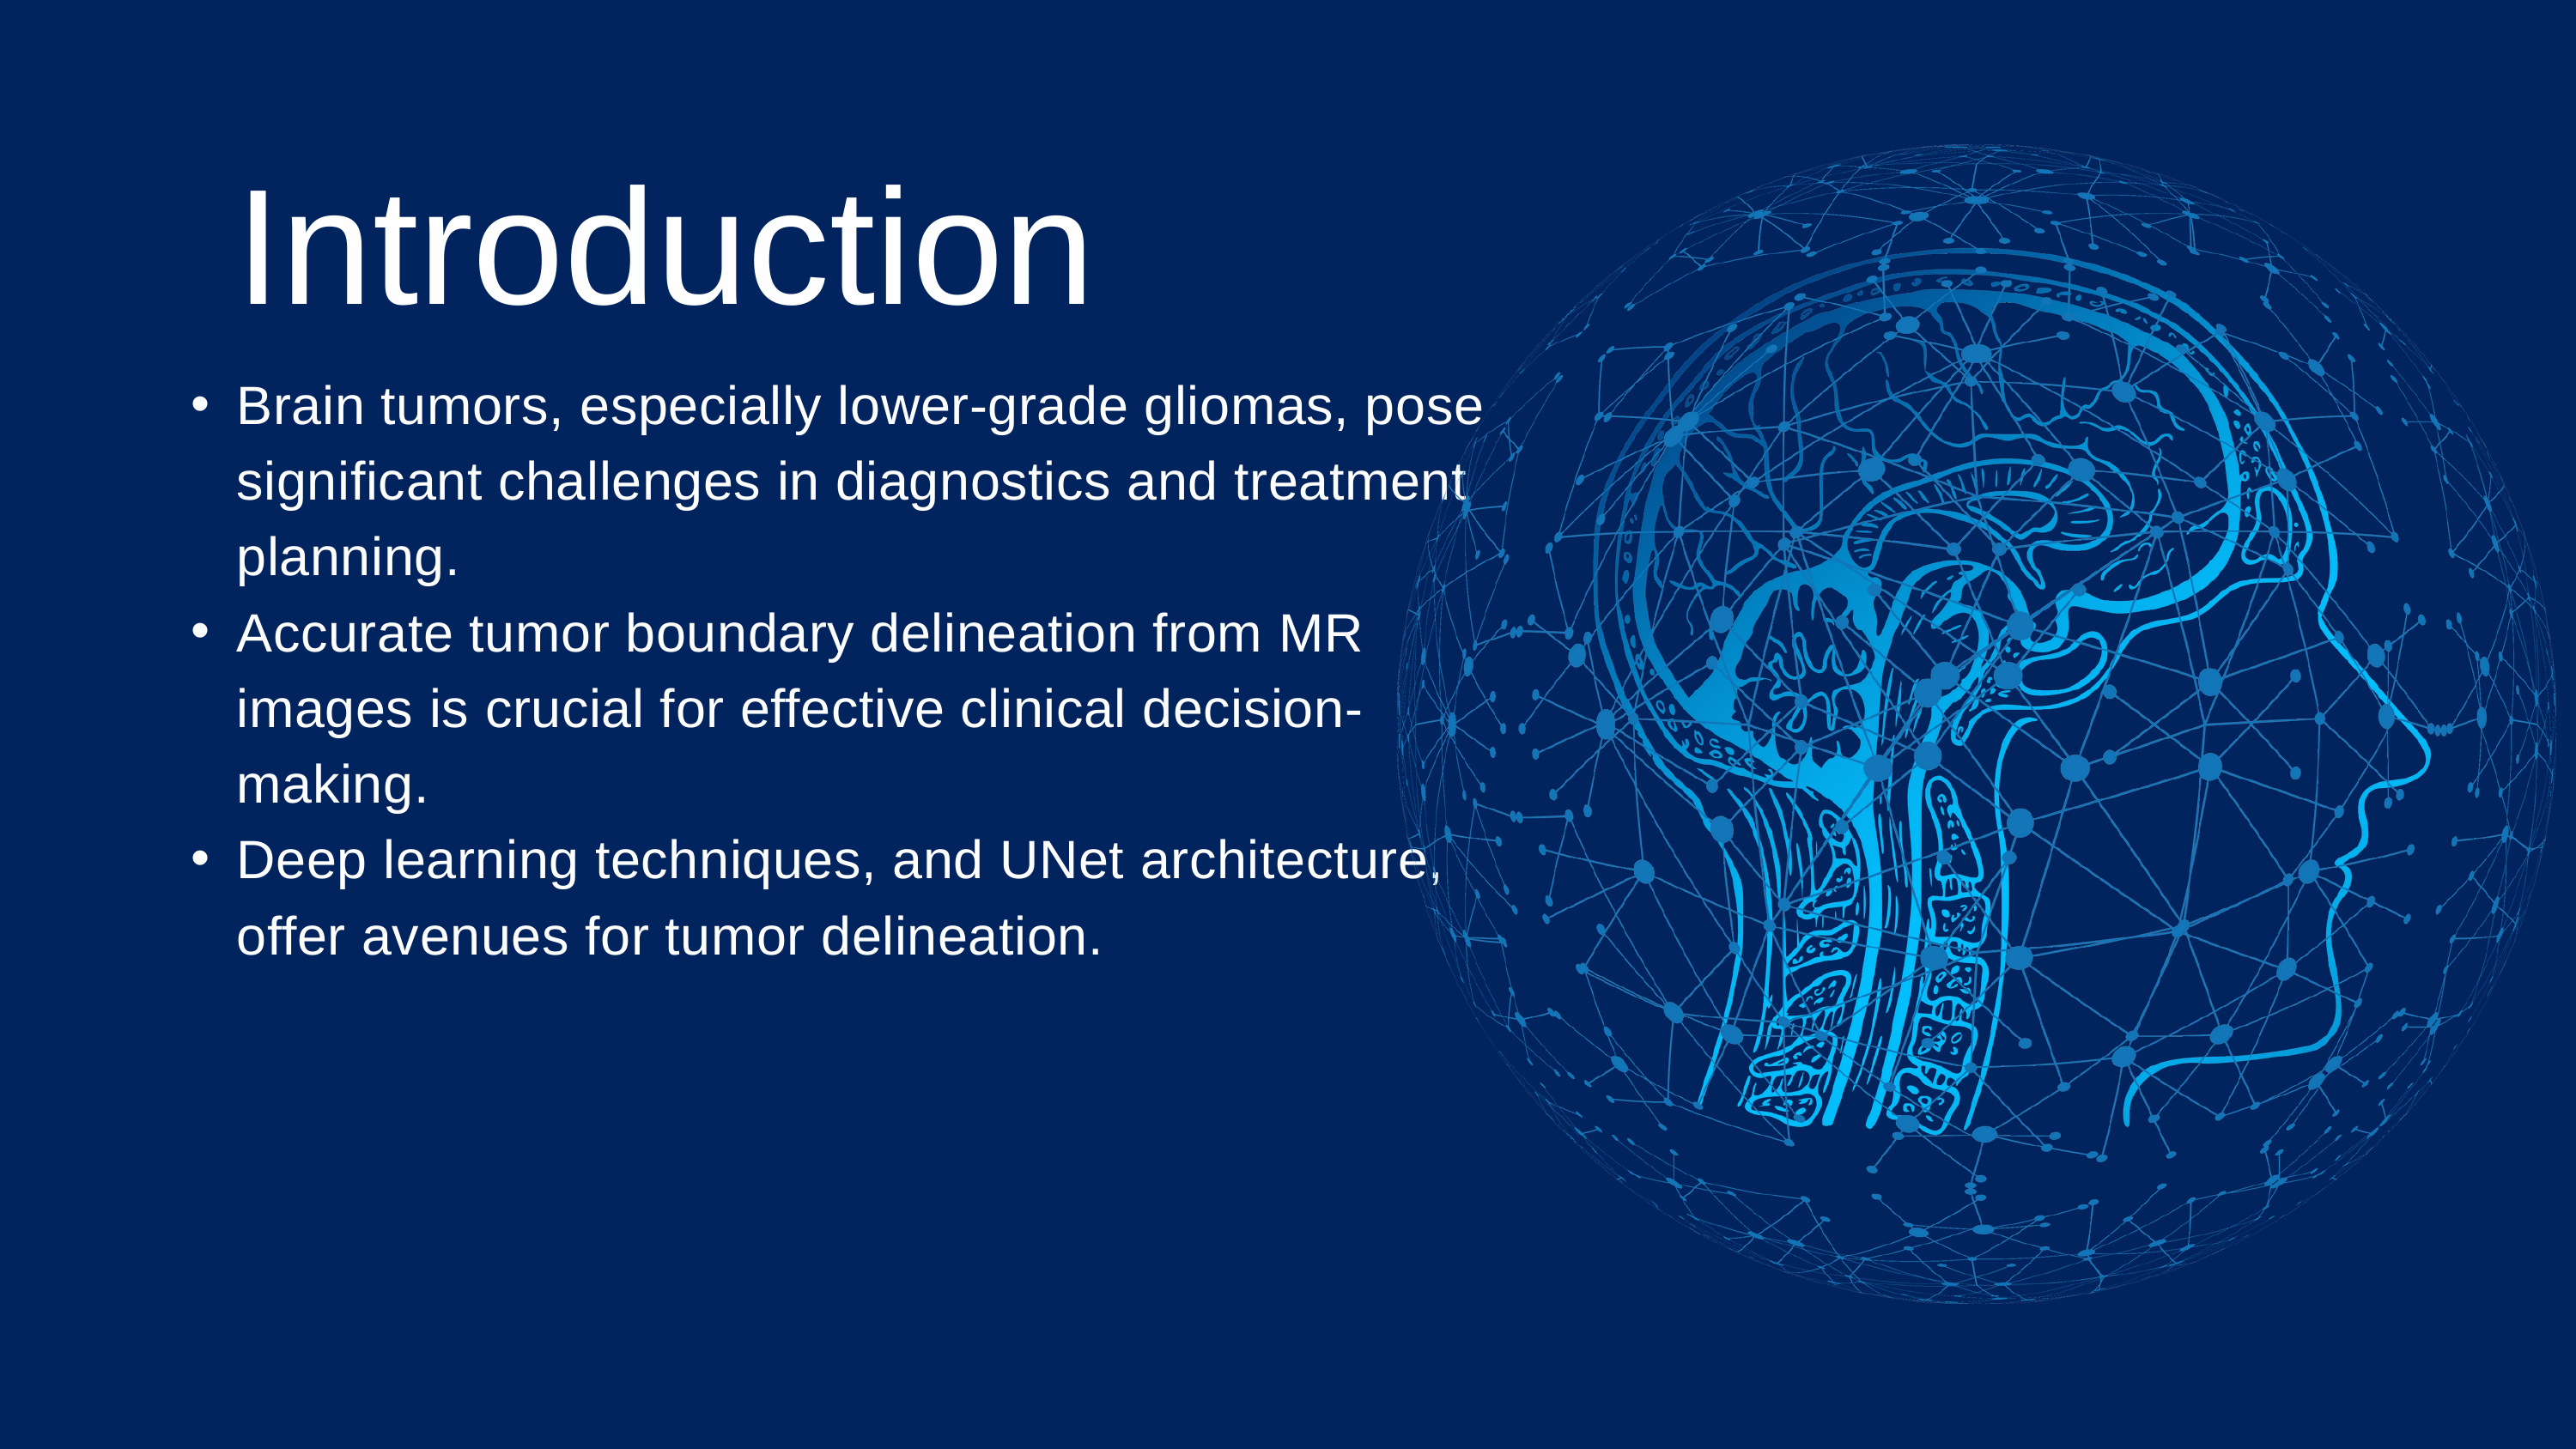

Introduction

Brain tumors, especially lower-grade gliomas, pose significant challenges in diagnostics and treatment planning.
Accurate tumor boundary delineation from MR images is crucial for effective clinical decision-making.
Deep learning techniques, and UNet architecture, offer avenues for tumor delineation.